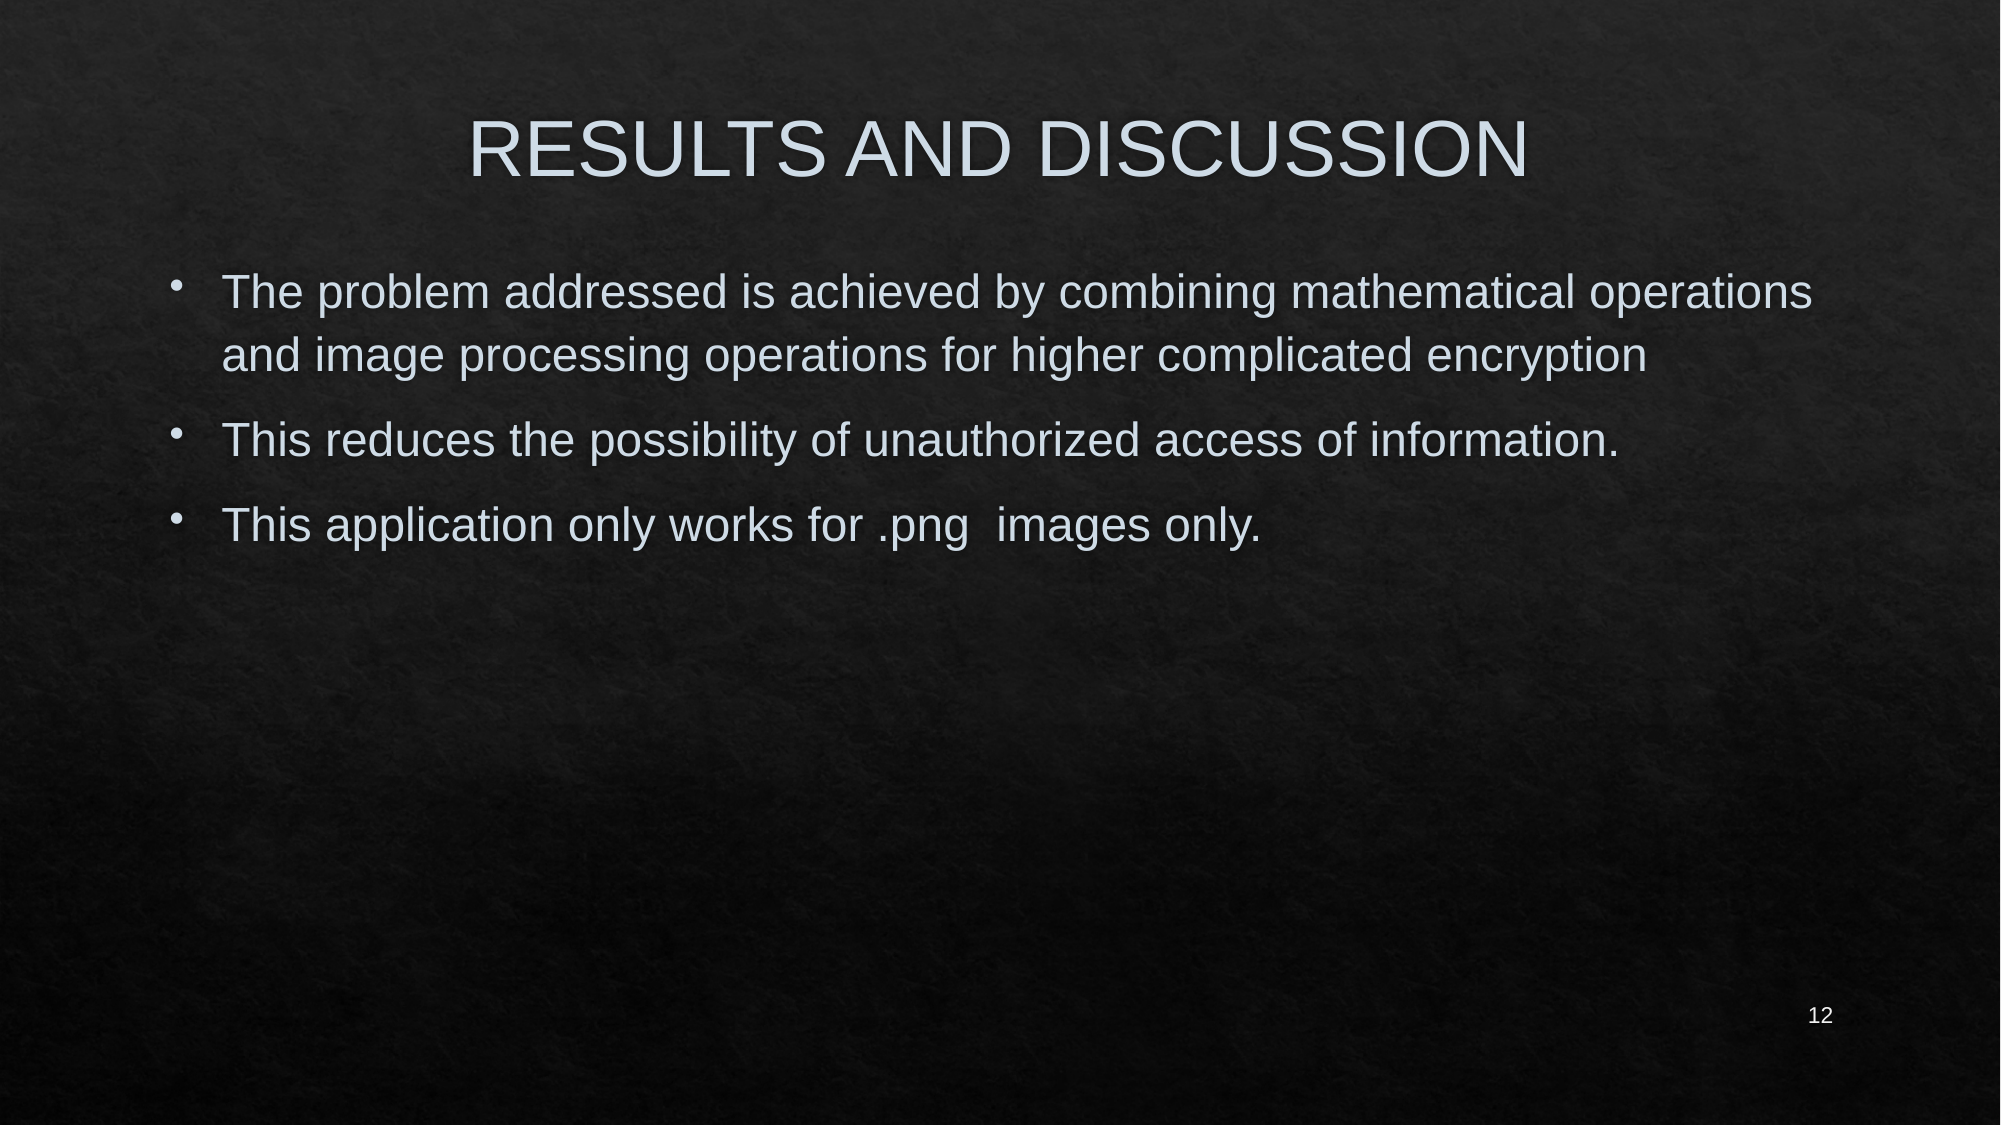

# RESULTS AND DISCUSSION
The problem addressed is achieved by combining mathematical operations and image processing operations for higher complicated encryption
This reduces the possibility of unauthorized access of information.
This application only works for .png  images only.
12